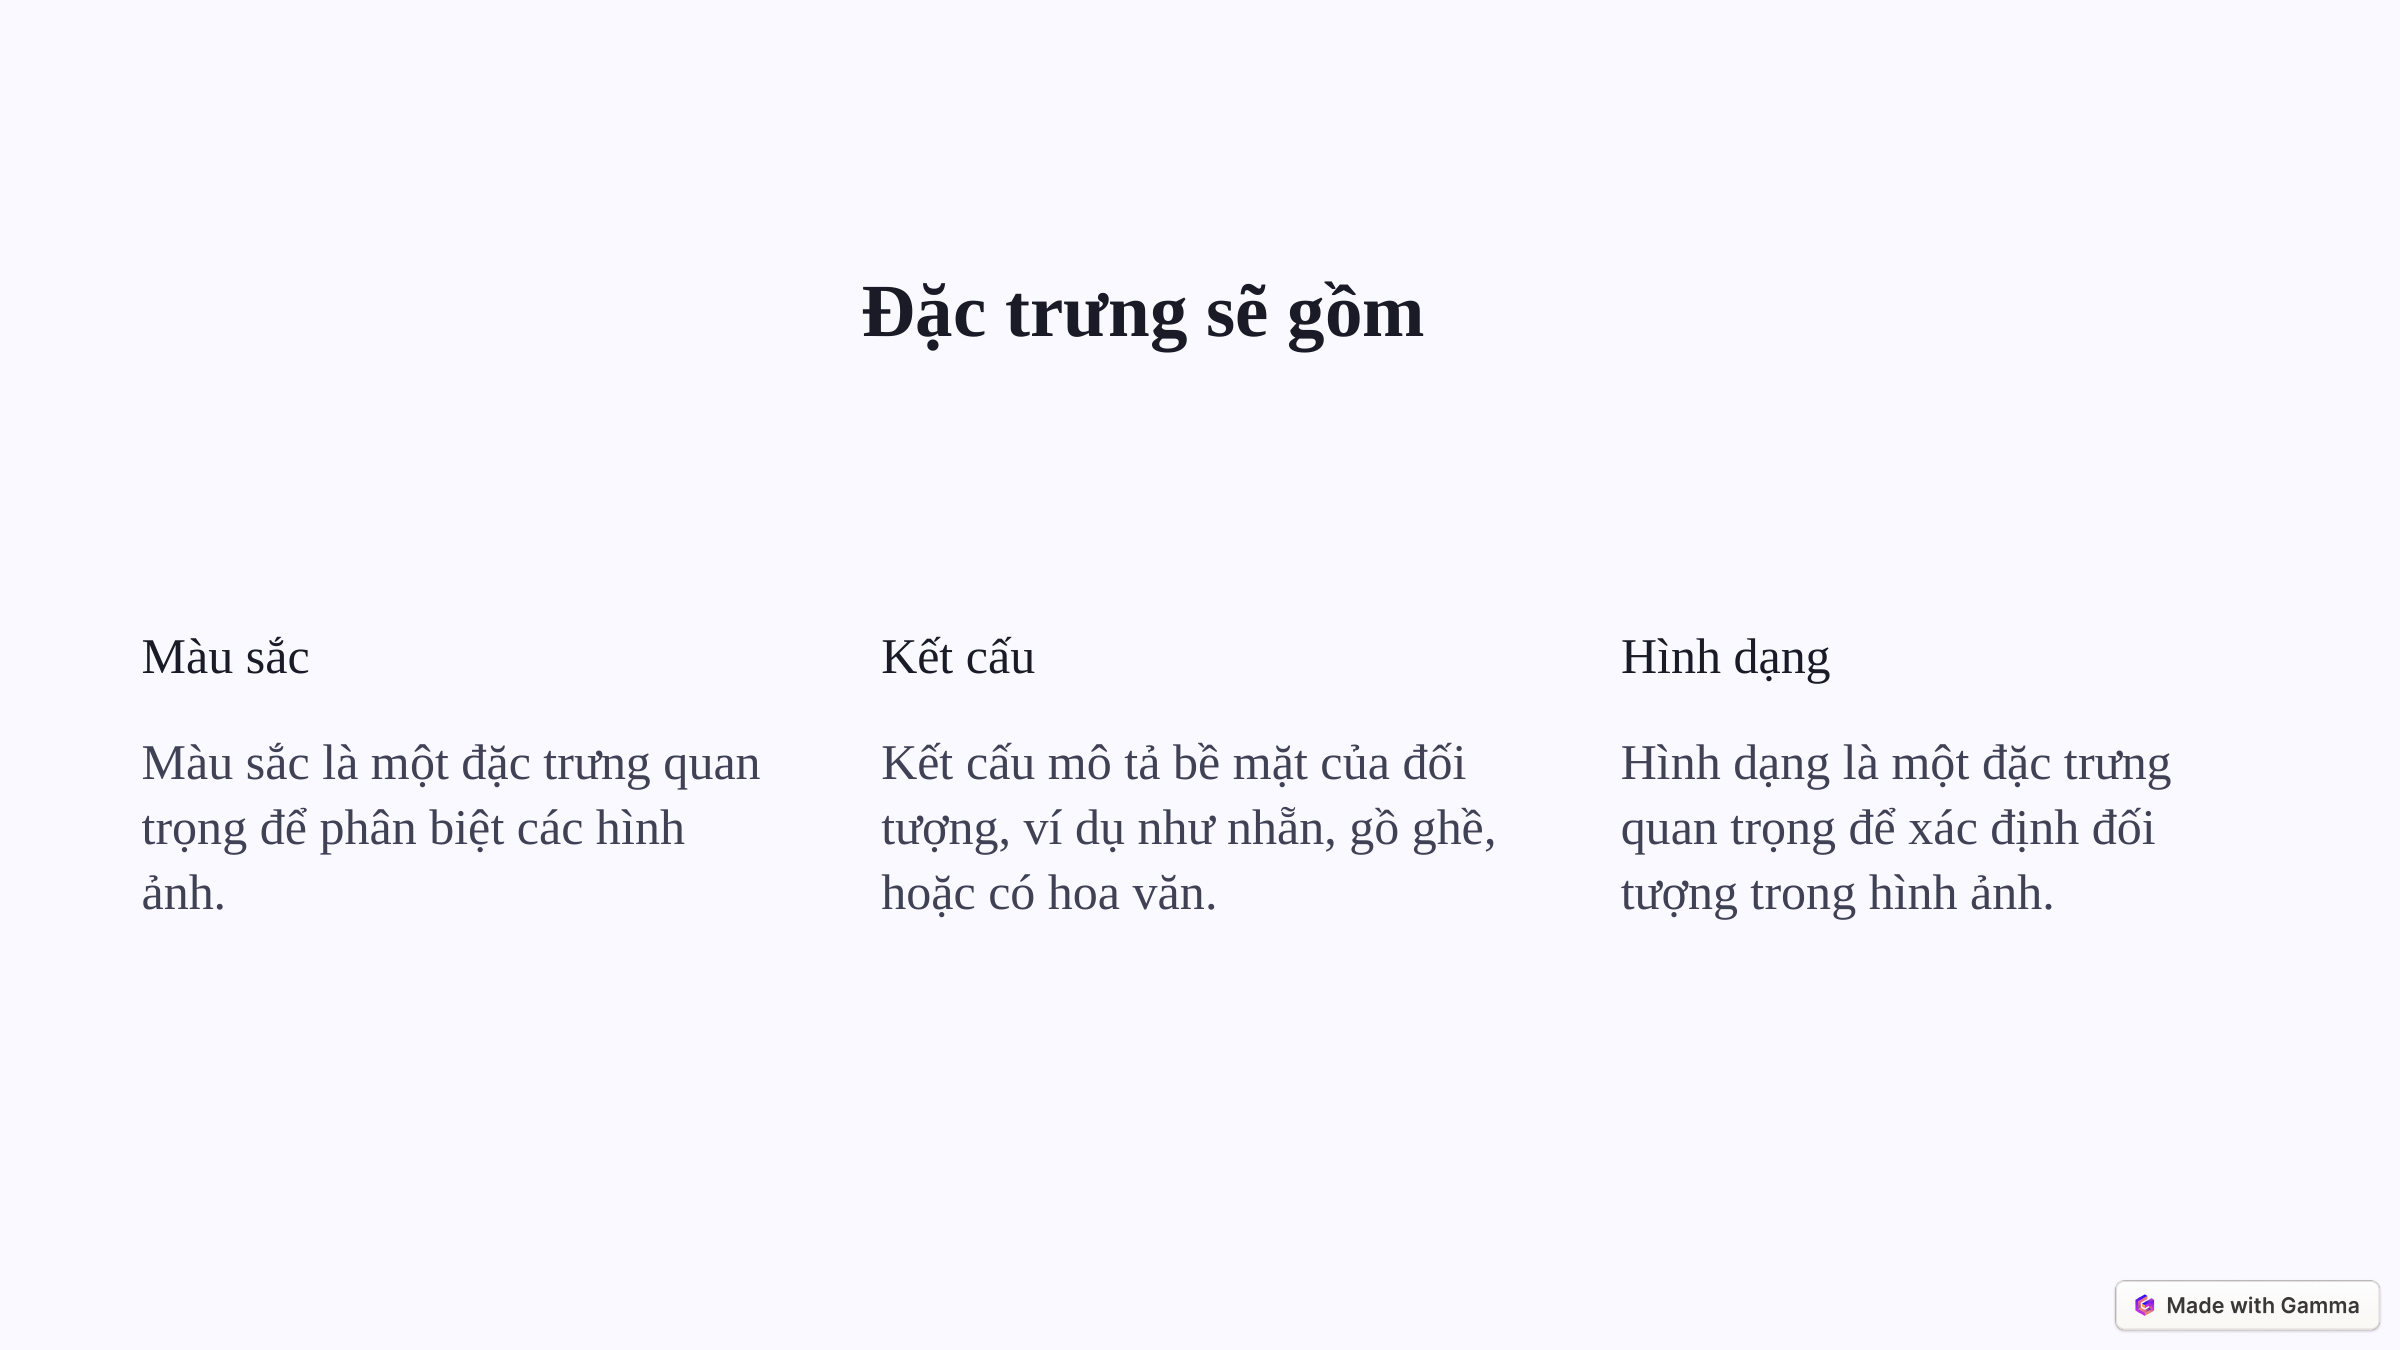

Đặc trưng sẽ gồm
Màu sắc
Kết cấu
Hình dạng
Màu sắc là một đặc trưng quan trọng để phân biệt các hình ảnh.
Kết cấu mô tả bề mặt của đối tượng, ví dụ như nhẵn, gồ ghề, hoặc có hoa văn.
Hình dạng là một đặc trưng quan trọng để xác định đối tượng trong hình ảnh.